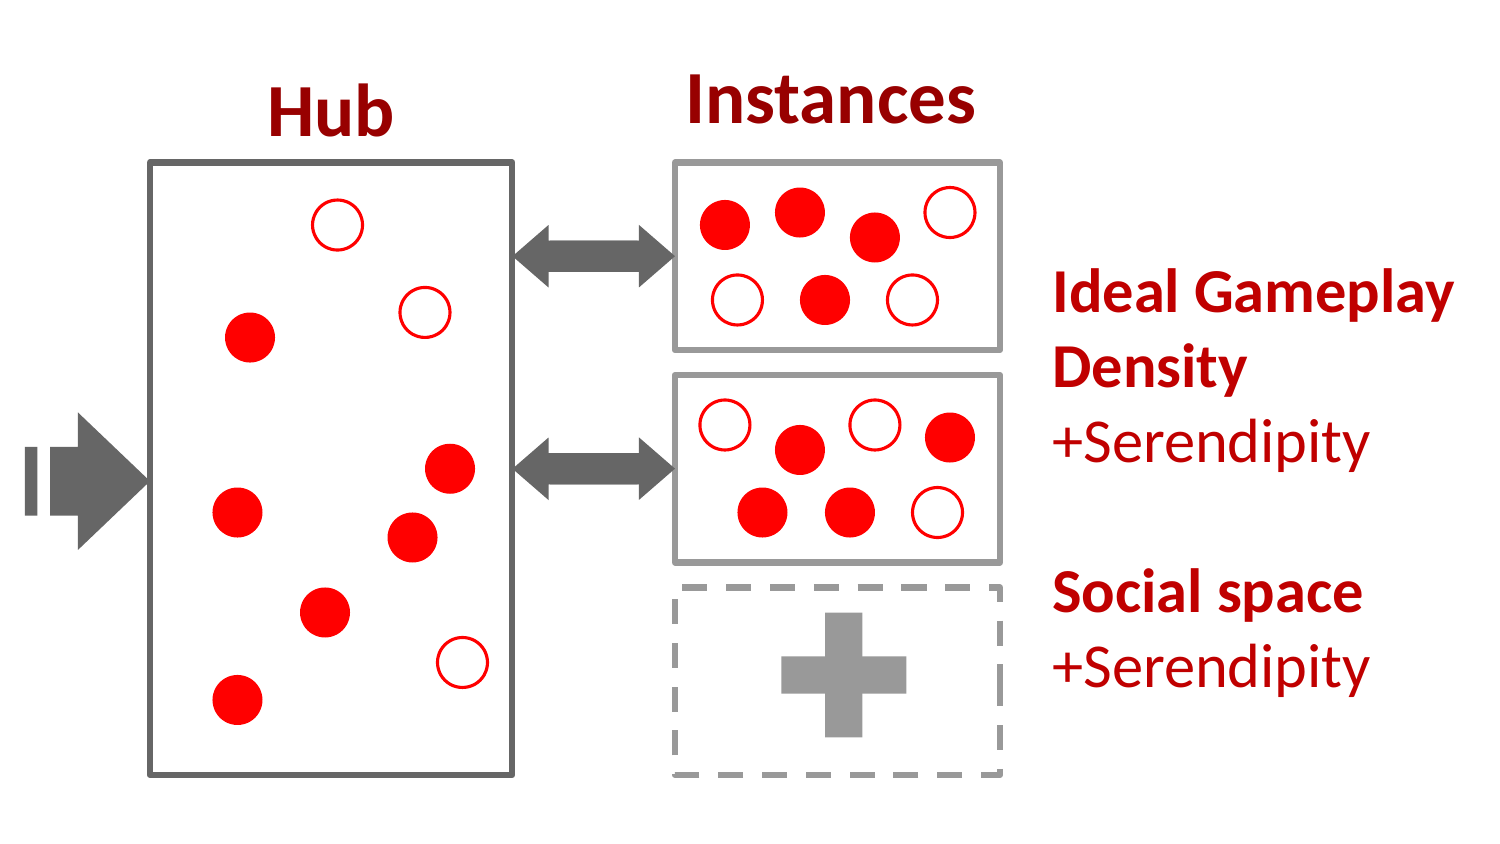

Instances
# Hub

Ideal Gameplay Density
+Serendipity
Social space
+Serendipity